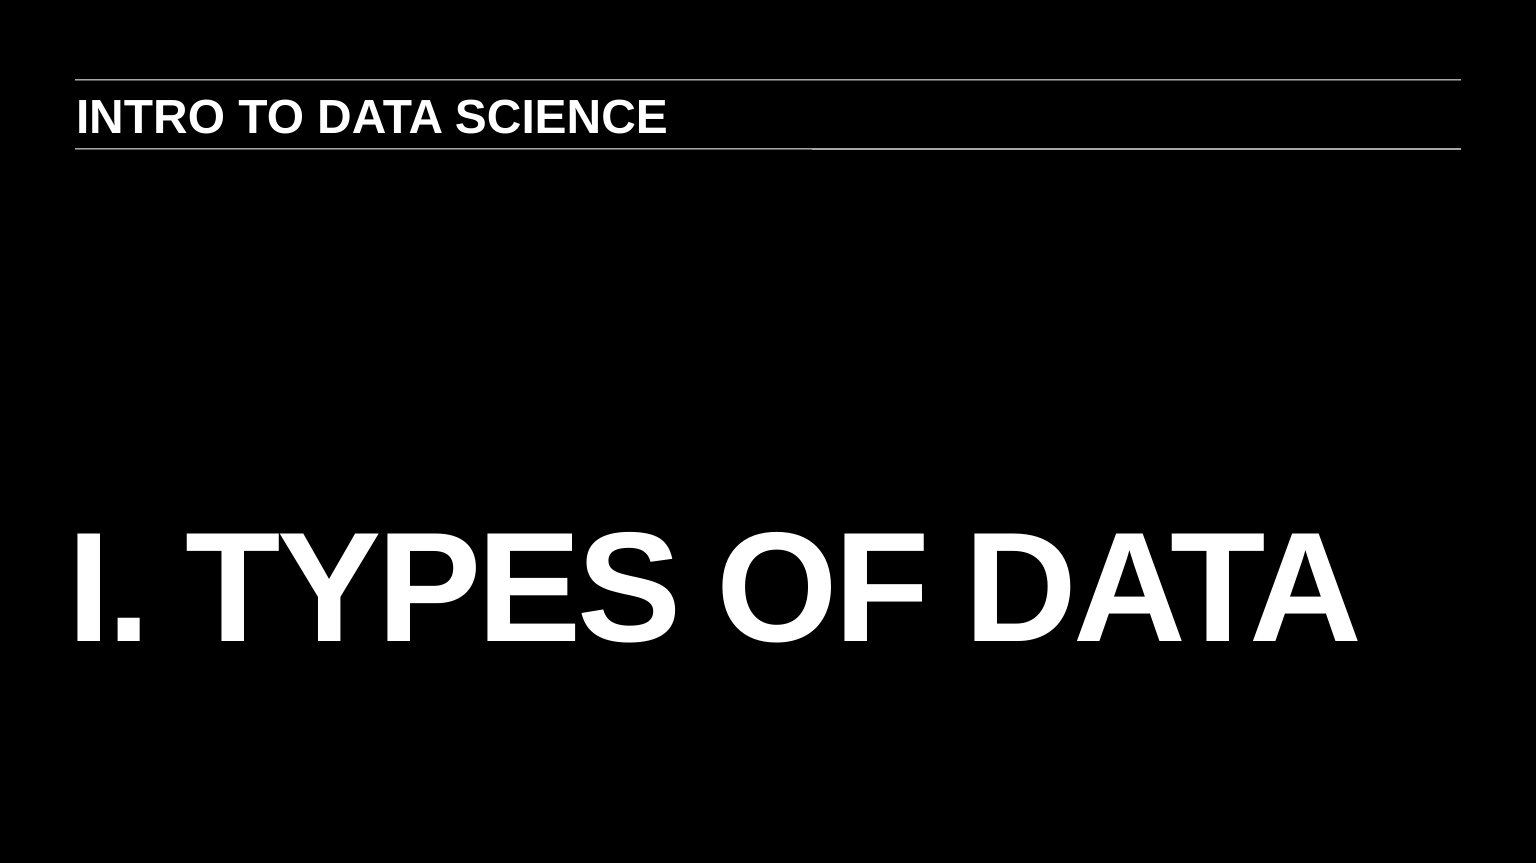

INTRO TO DATA SCIENCE
# I. Types of data